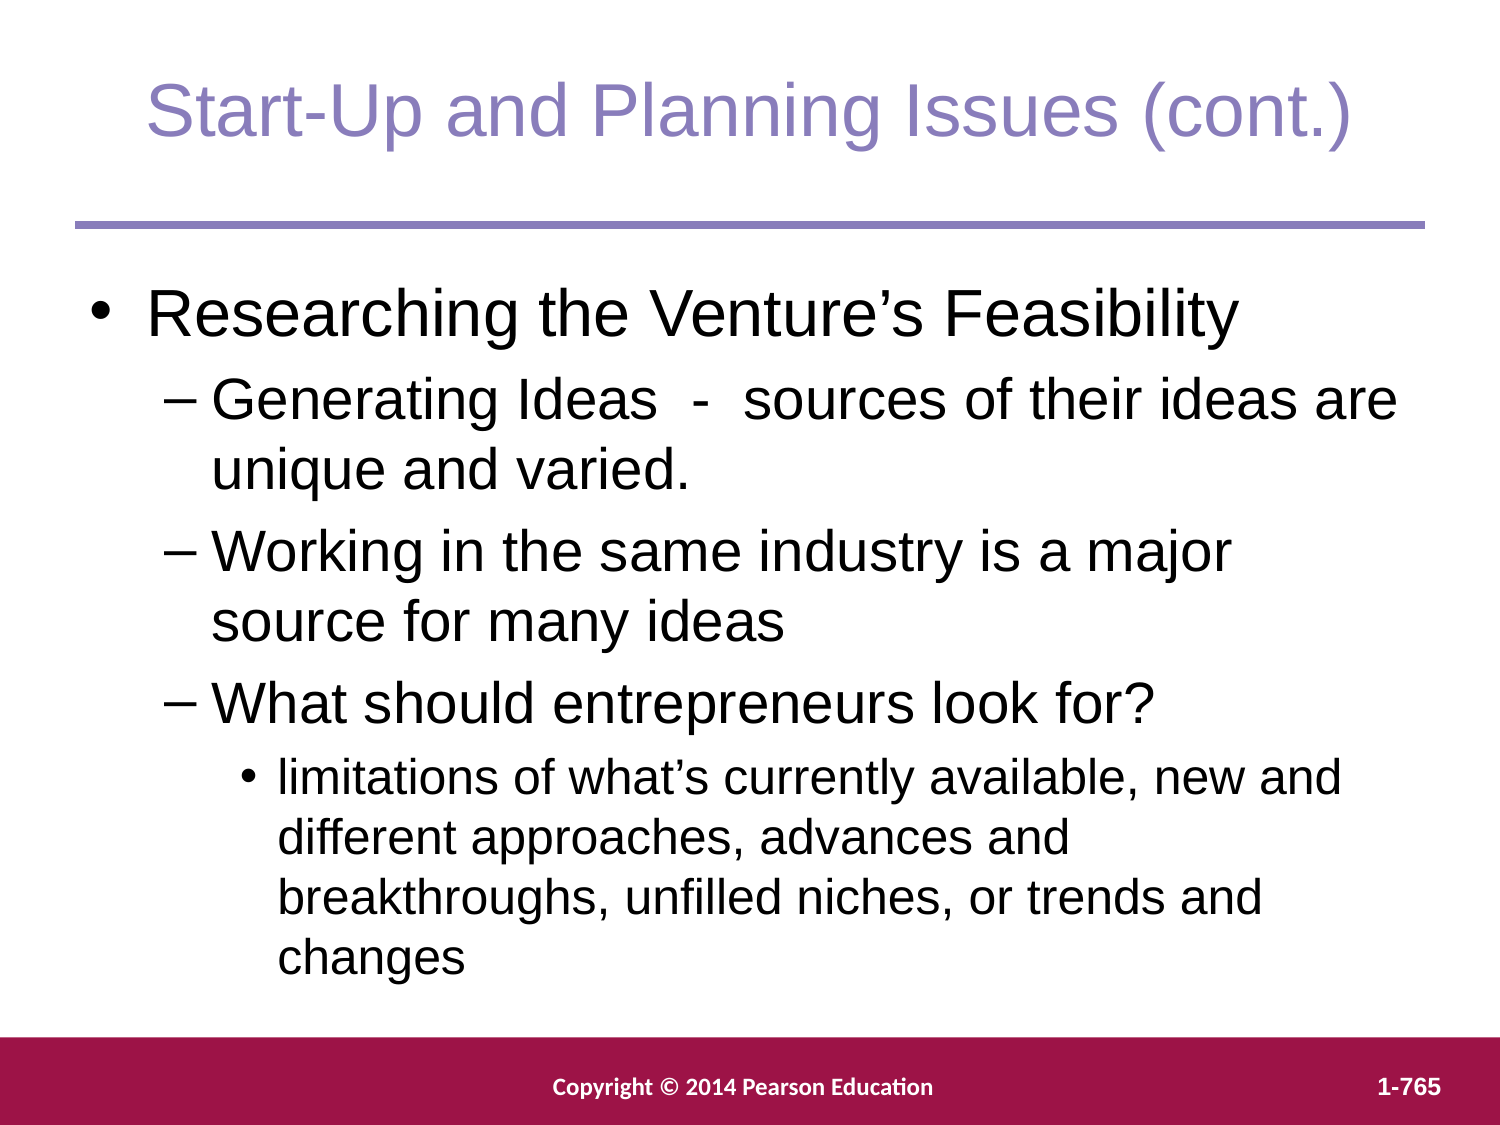

Start-Up and Planning Issues (cont.)
Researching the Venture’s Feasibility
Generating Ideas  -  sources of their ideas are unique and varied.
Working in the same industry is a major source for many ideas
What should entrepreneurs look for?
limitations of what’s currently available, new and different approaches, advances and breakthroughs, unfilled niches, or trends and changes